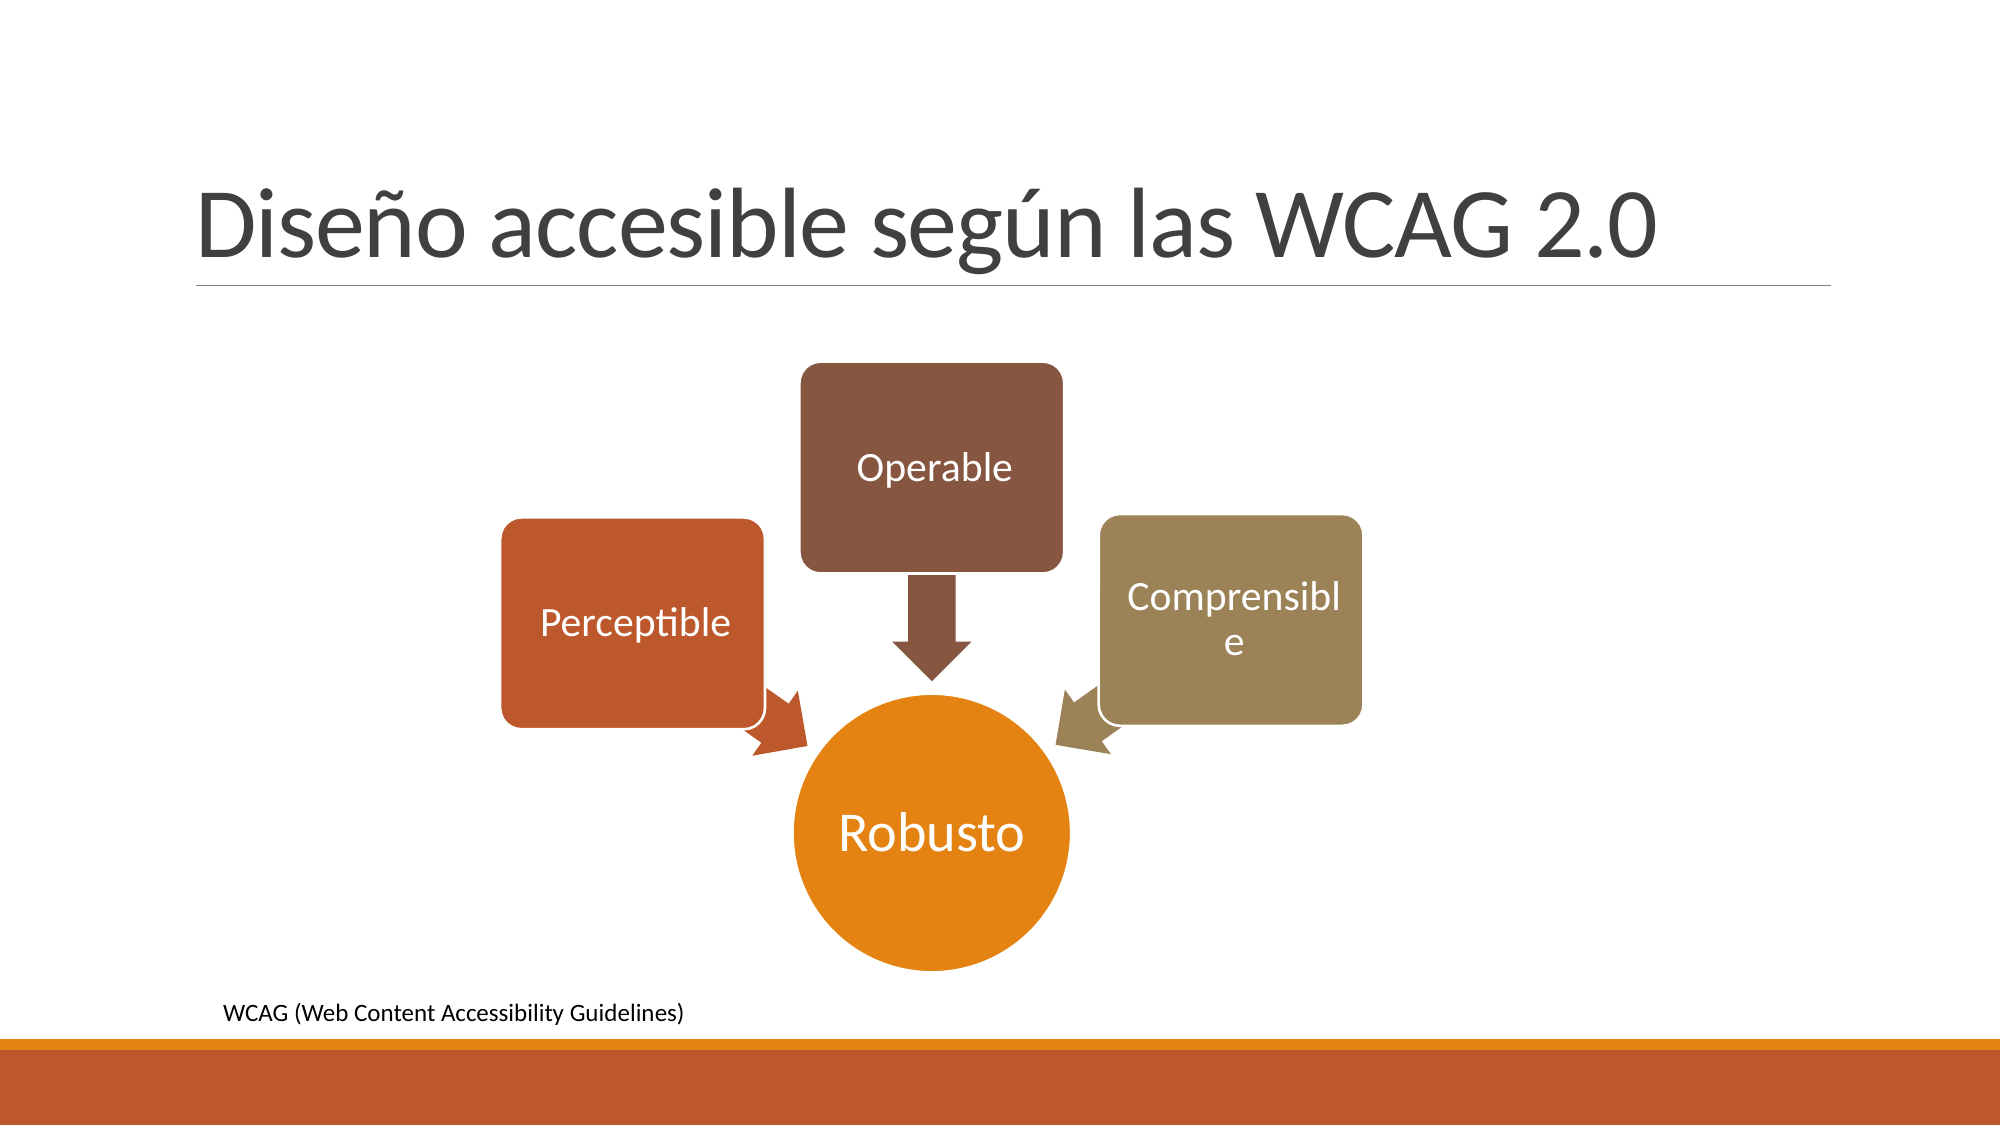

# Diseño accesible según las WCAG 2.0
Robusto
Perceptible
Operable
Comprensible
WCAG (Web Content Accessibility Guidelines)